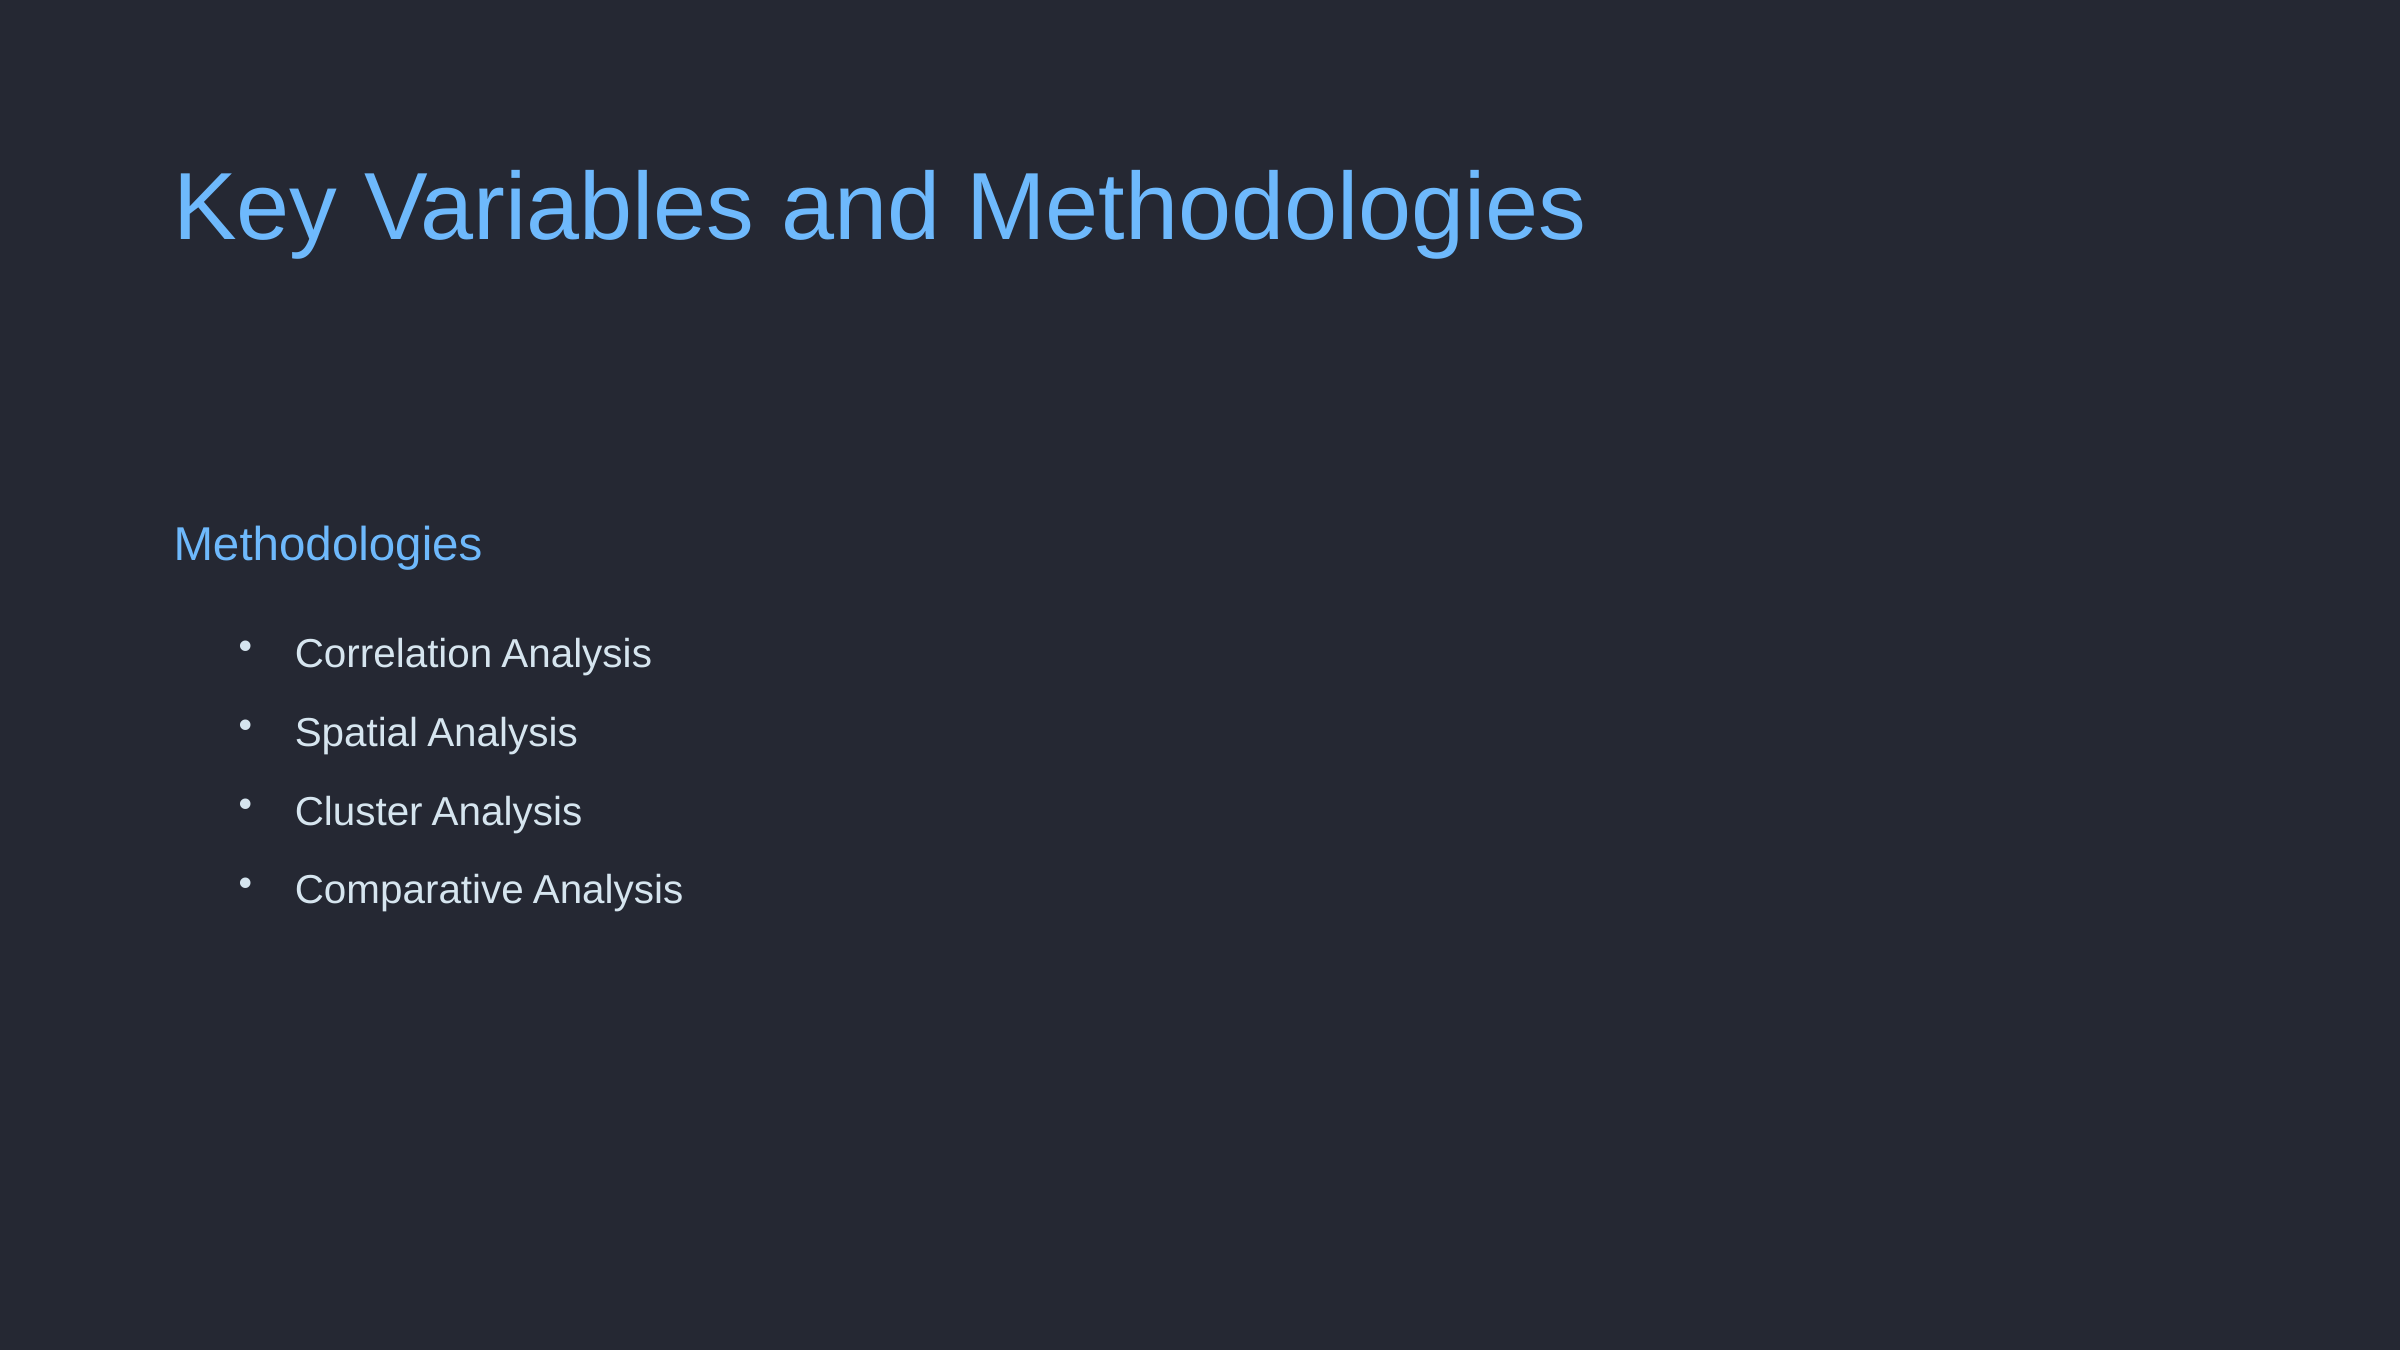

Key Variables and Methodologies
Methodologies
Correlation Analysis
Spatial Analysis
Cluster Analysis
Comparative Analysis